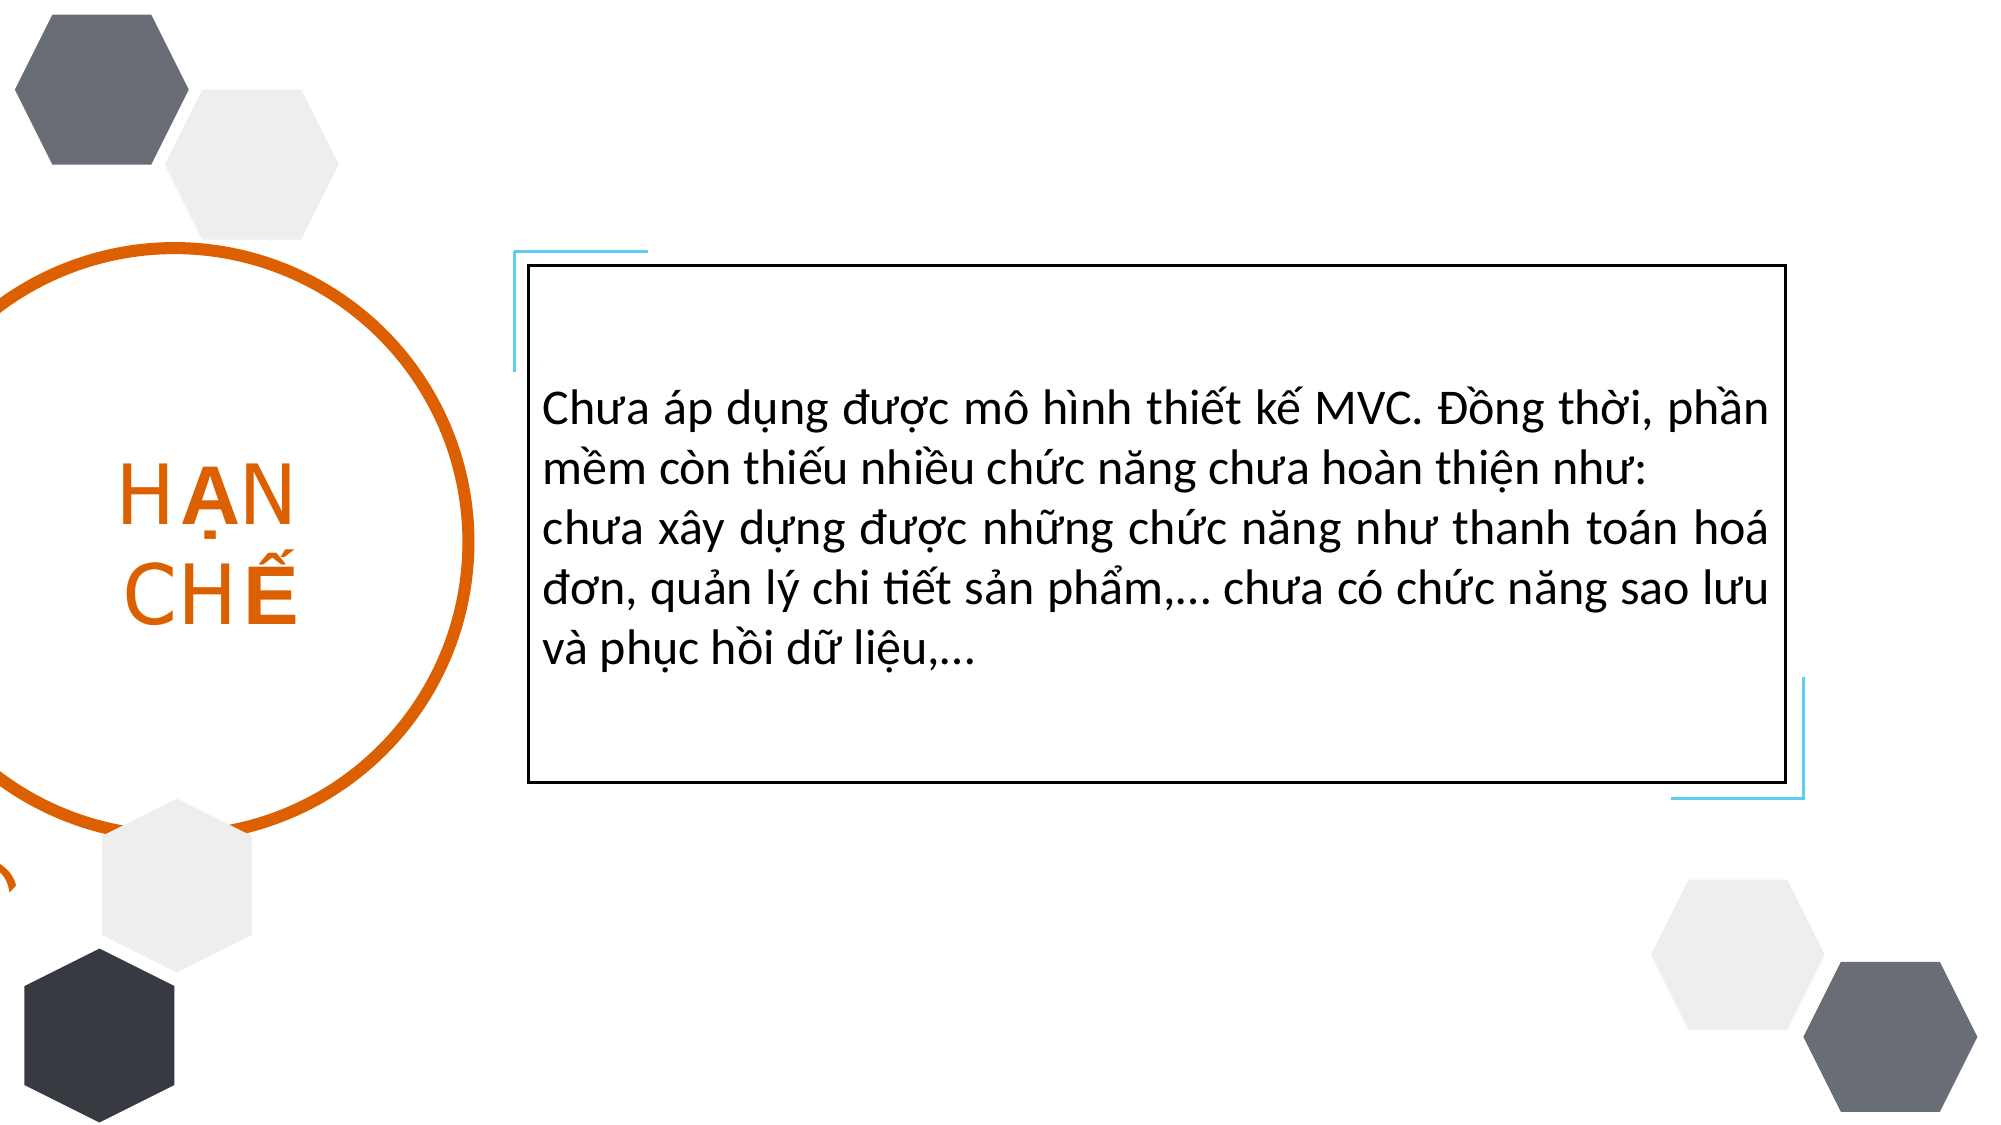

Chưa áp dụng được mô hình thiết kế MVC. Đồng thời, phần mềm còn thiếu nhiều chức năng chưa hoàn thiện như:
chưa xây dựng được những chức năng như thanh toán hoá đơn, quản lý chi tiết sản phẩm,… chưa có chức năng sao lưu và phục hồi dữ liệu,…
HẠN CHẾ
HƯỚNG PHÁT TRIỂN